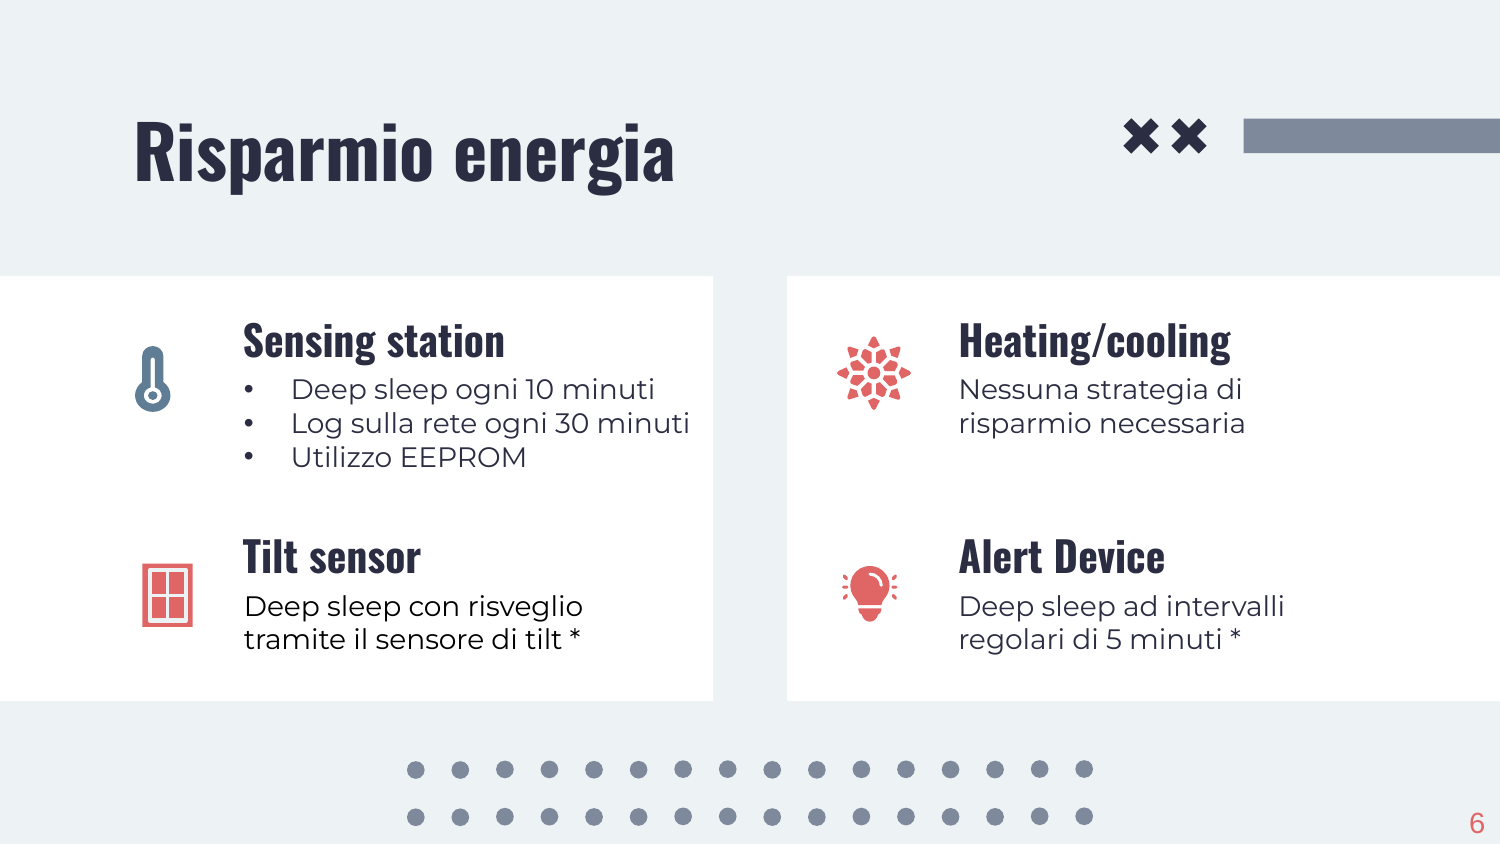

# Risparmio energia
Sensing station
Heating/cooling

Deep sleep ogni 10 minuti
Log sulla rete ogni 30 minuti
Utilizzo EEPROM
Nessuna strategia di risparmio necessaria

Tilt sensor
Alert Device

Deep sleep con risveglio tramite il sensore di tilt *
Deep sleep ad intervalli regolari di 5 minuti *

6